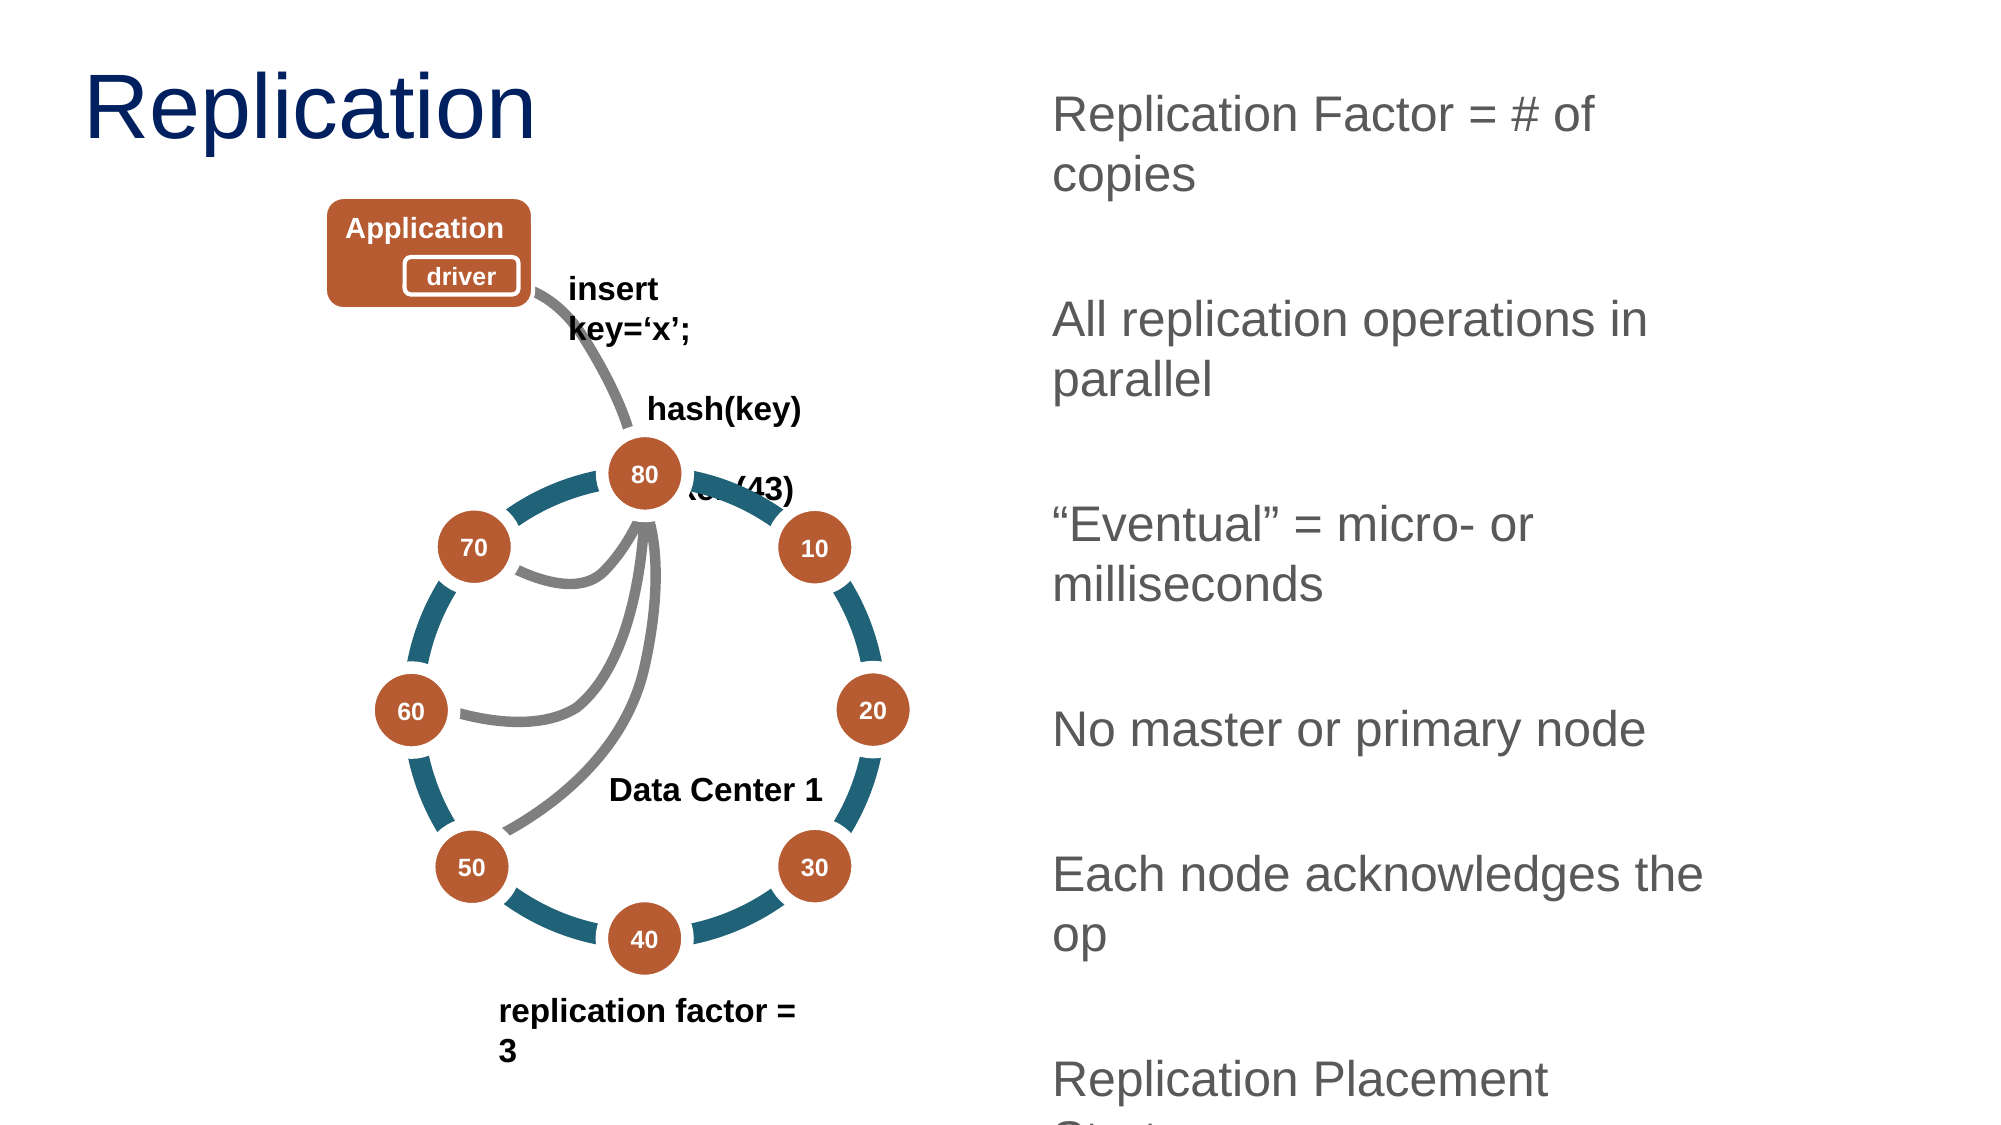

Replication
Replication Factor = # of copies

All replication operations in parallel

“Eventual” = micro- or milliseconds

No master or primary node

Each node acknowledges the op

Replication Placement Strategy

Application
driver
insert key=‘x’;

hash(key) => token(43)
80

70
10

20
60
Data Center 1
30
50
40
replication factor = 3